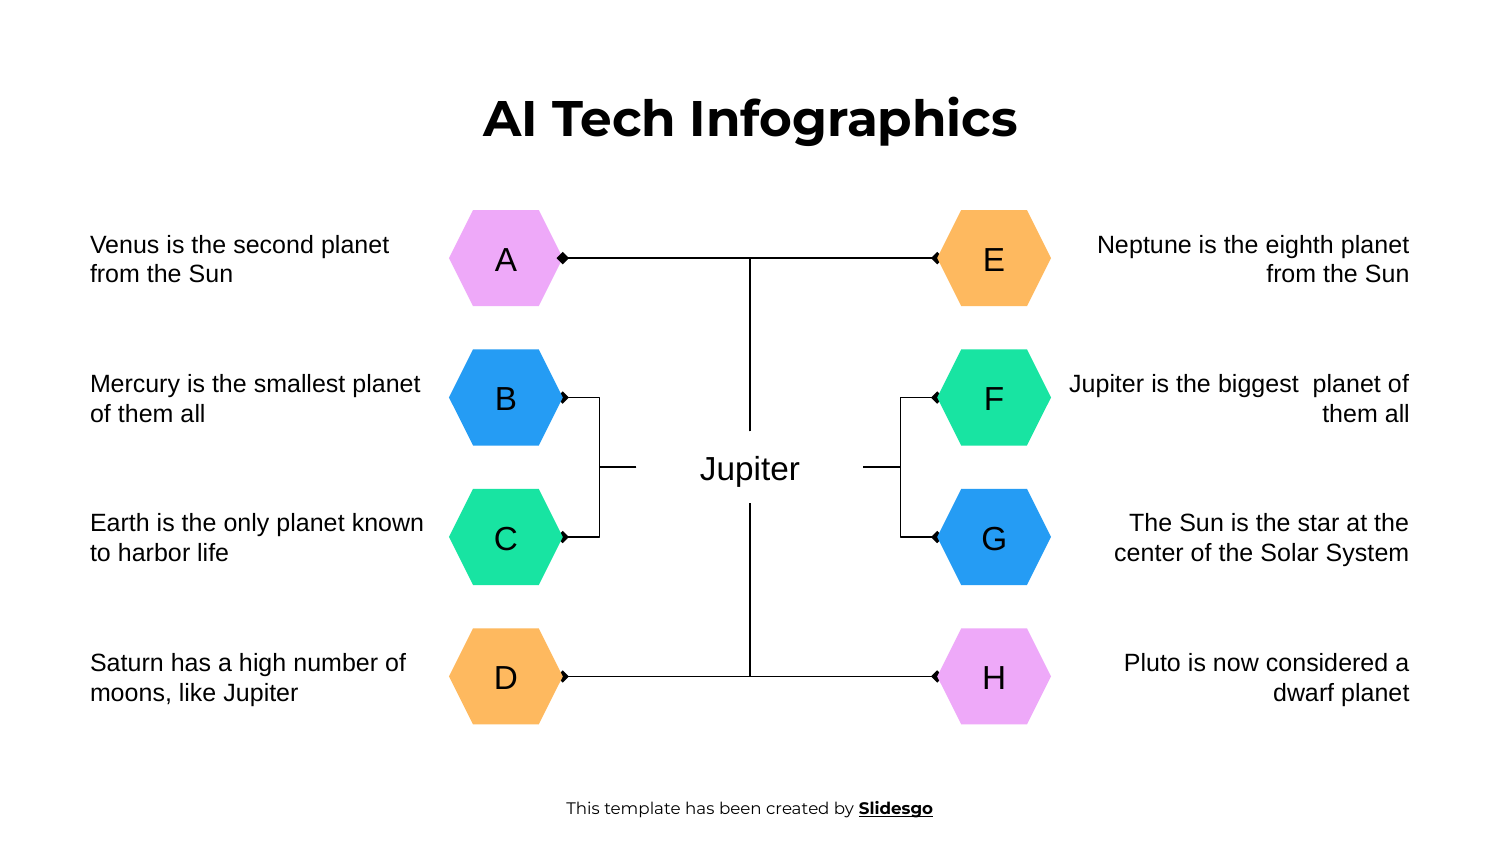

# AI Tech Infographics
Venus is the second planet from the Sun
Neptune is the eighth planet from the Sun
A
E
Mercury is the smallest planet of them all
Jupiter is the biggest  planet of them all
B
F
Jupiter
Earth is the only planet known to harbor life
The Sun is the star at the center of the Solar System
C
G
Saturn has a high number of moons, like Jupiter
Pluto is now considered a dwarf planet
D
H
This template has been created by Slidesgo